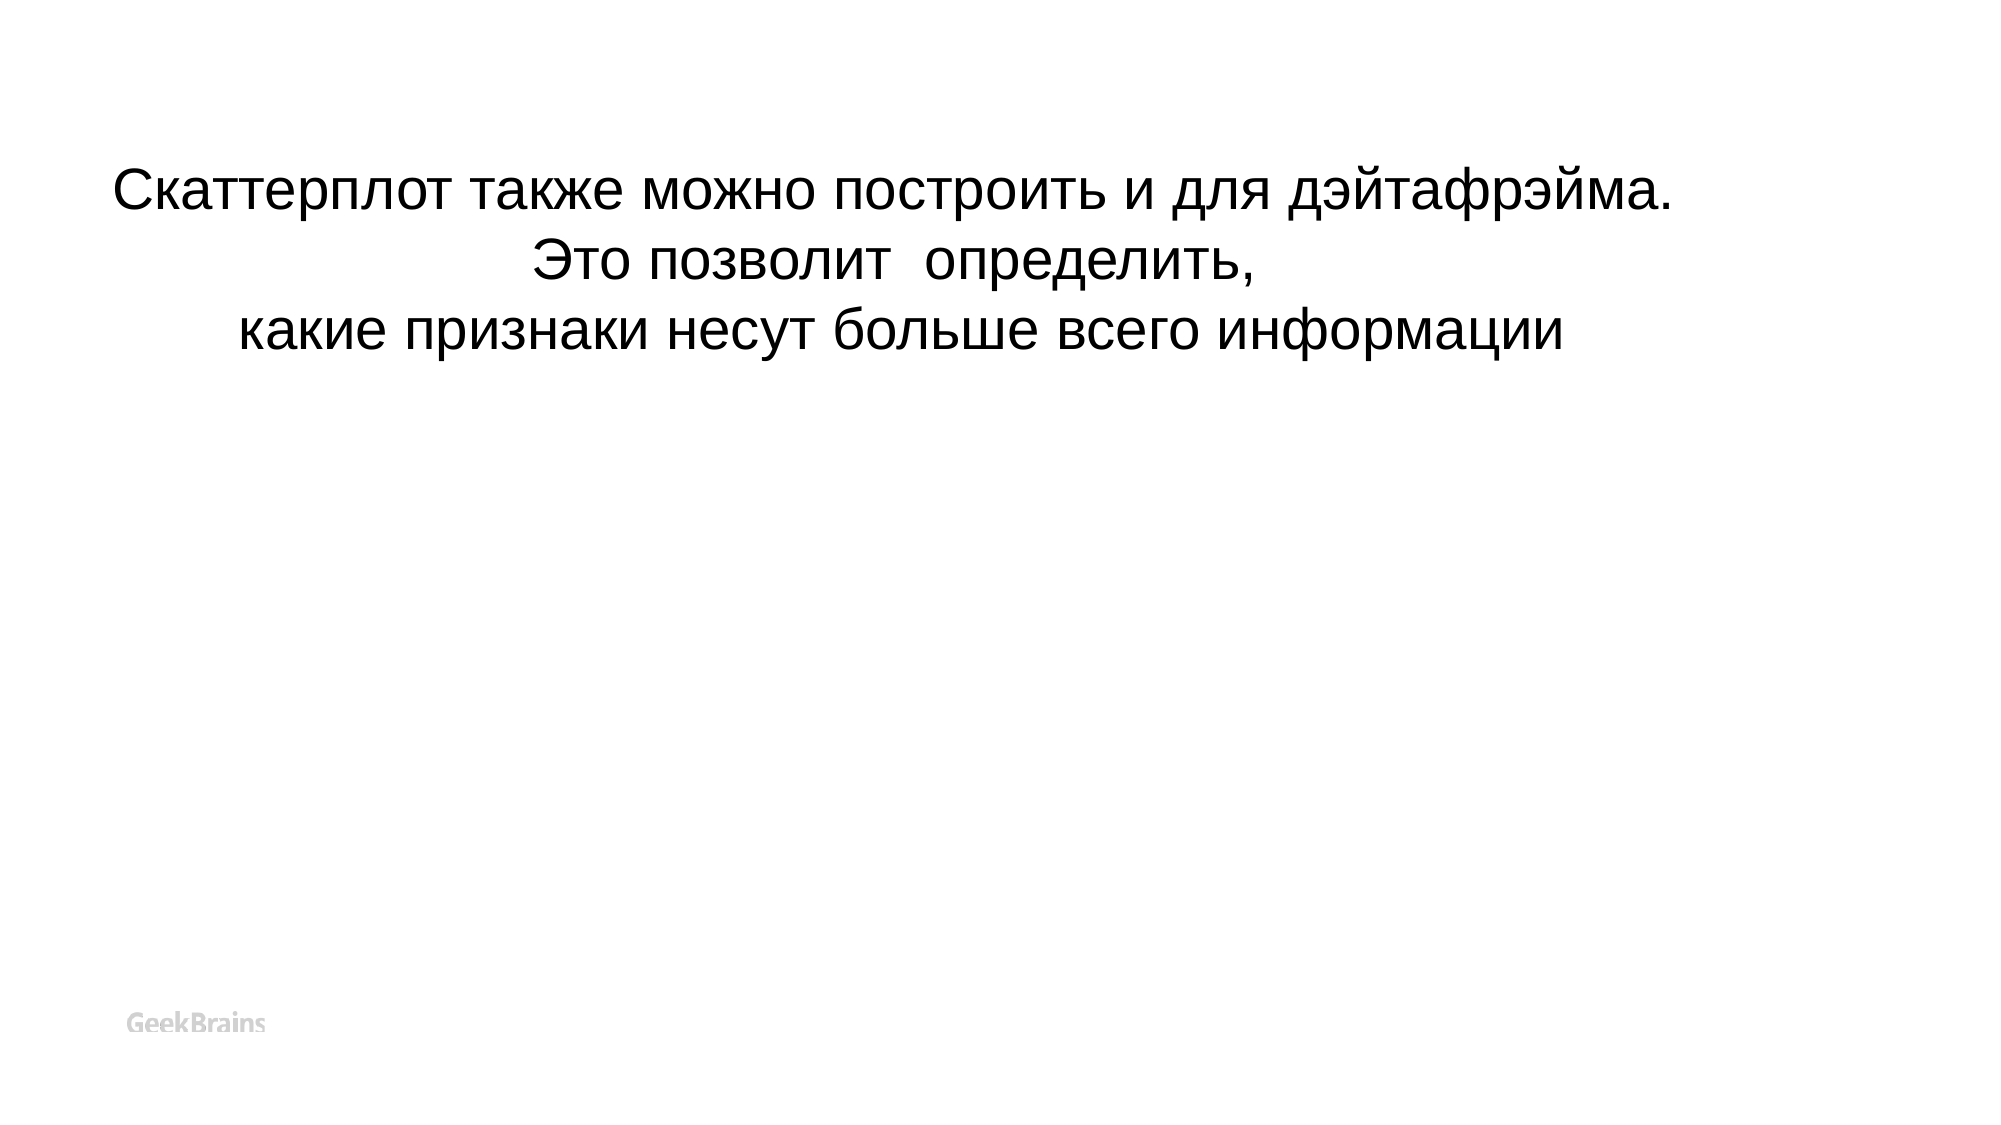

Скаттерплот также можно построить и для дэйтафрэйма.
Это позволит  определить,
какие признаки несут больше всего информации